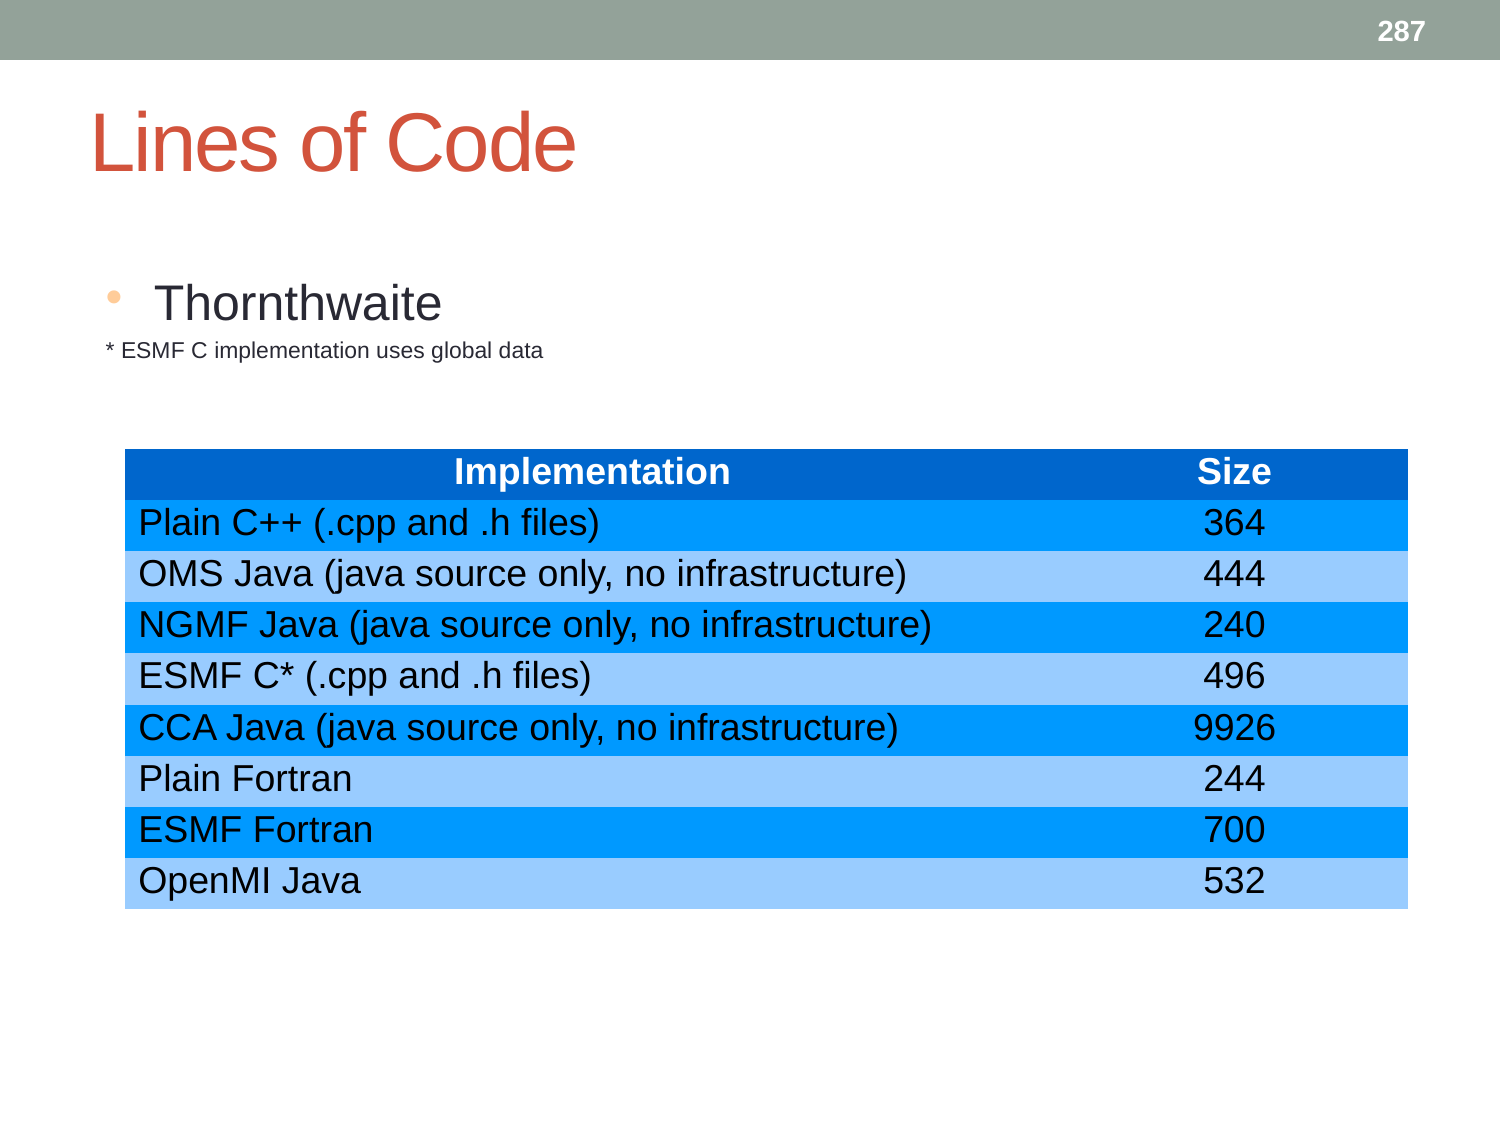

287
# Lines of Code
Thornthwaite
* ESMF C implementation uses global data
| Implementation | Size |
| --- | --- |
| Plain C++ (.cpp and .h files) | 364 |
| OMS Java (java source only, no infrastructure) | 444 |
| NGMF Java (java source only, no infrastructure) | 240 |
| ESMF C\* (.cpp and .h files) | 496 |
| CCA Java (java source only, no infrastructure) | 9926 |
| Plain Fortran | 244 |
| ESMF Fortran | 700 |
| OpenMI Java | 532 |